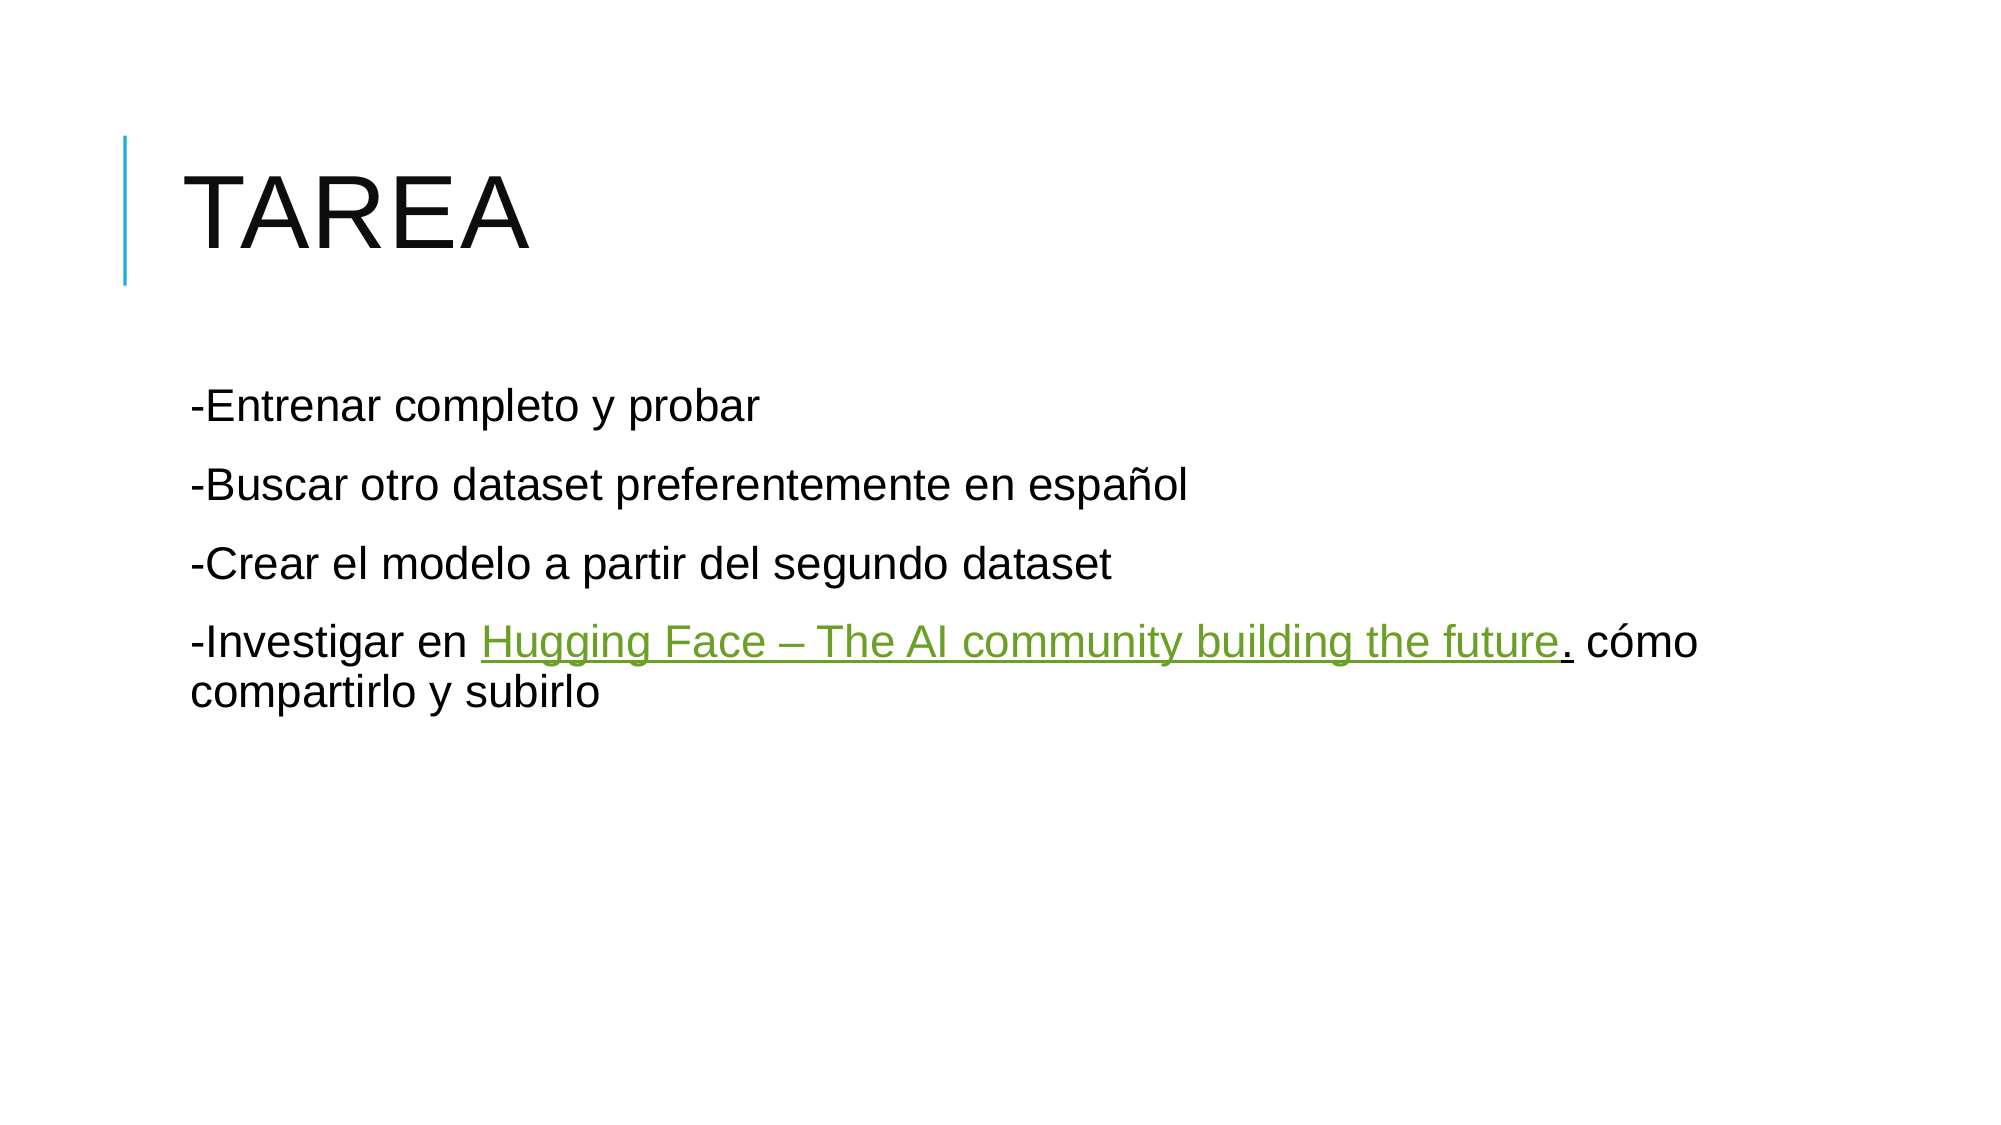

Tarea
-Entrenar completo y probar
-Buscar otro dataset preferentemente en español
-Crear el modelo a partir del segundo dataset
-Investigar en Hugging Face – The AI community building the future. cómo compartirlo y subirlo